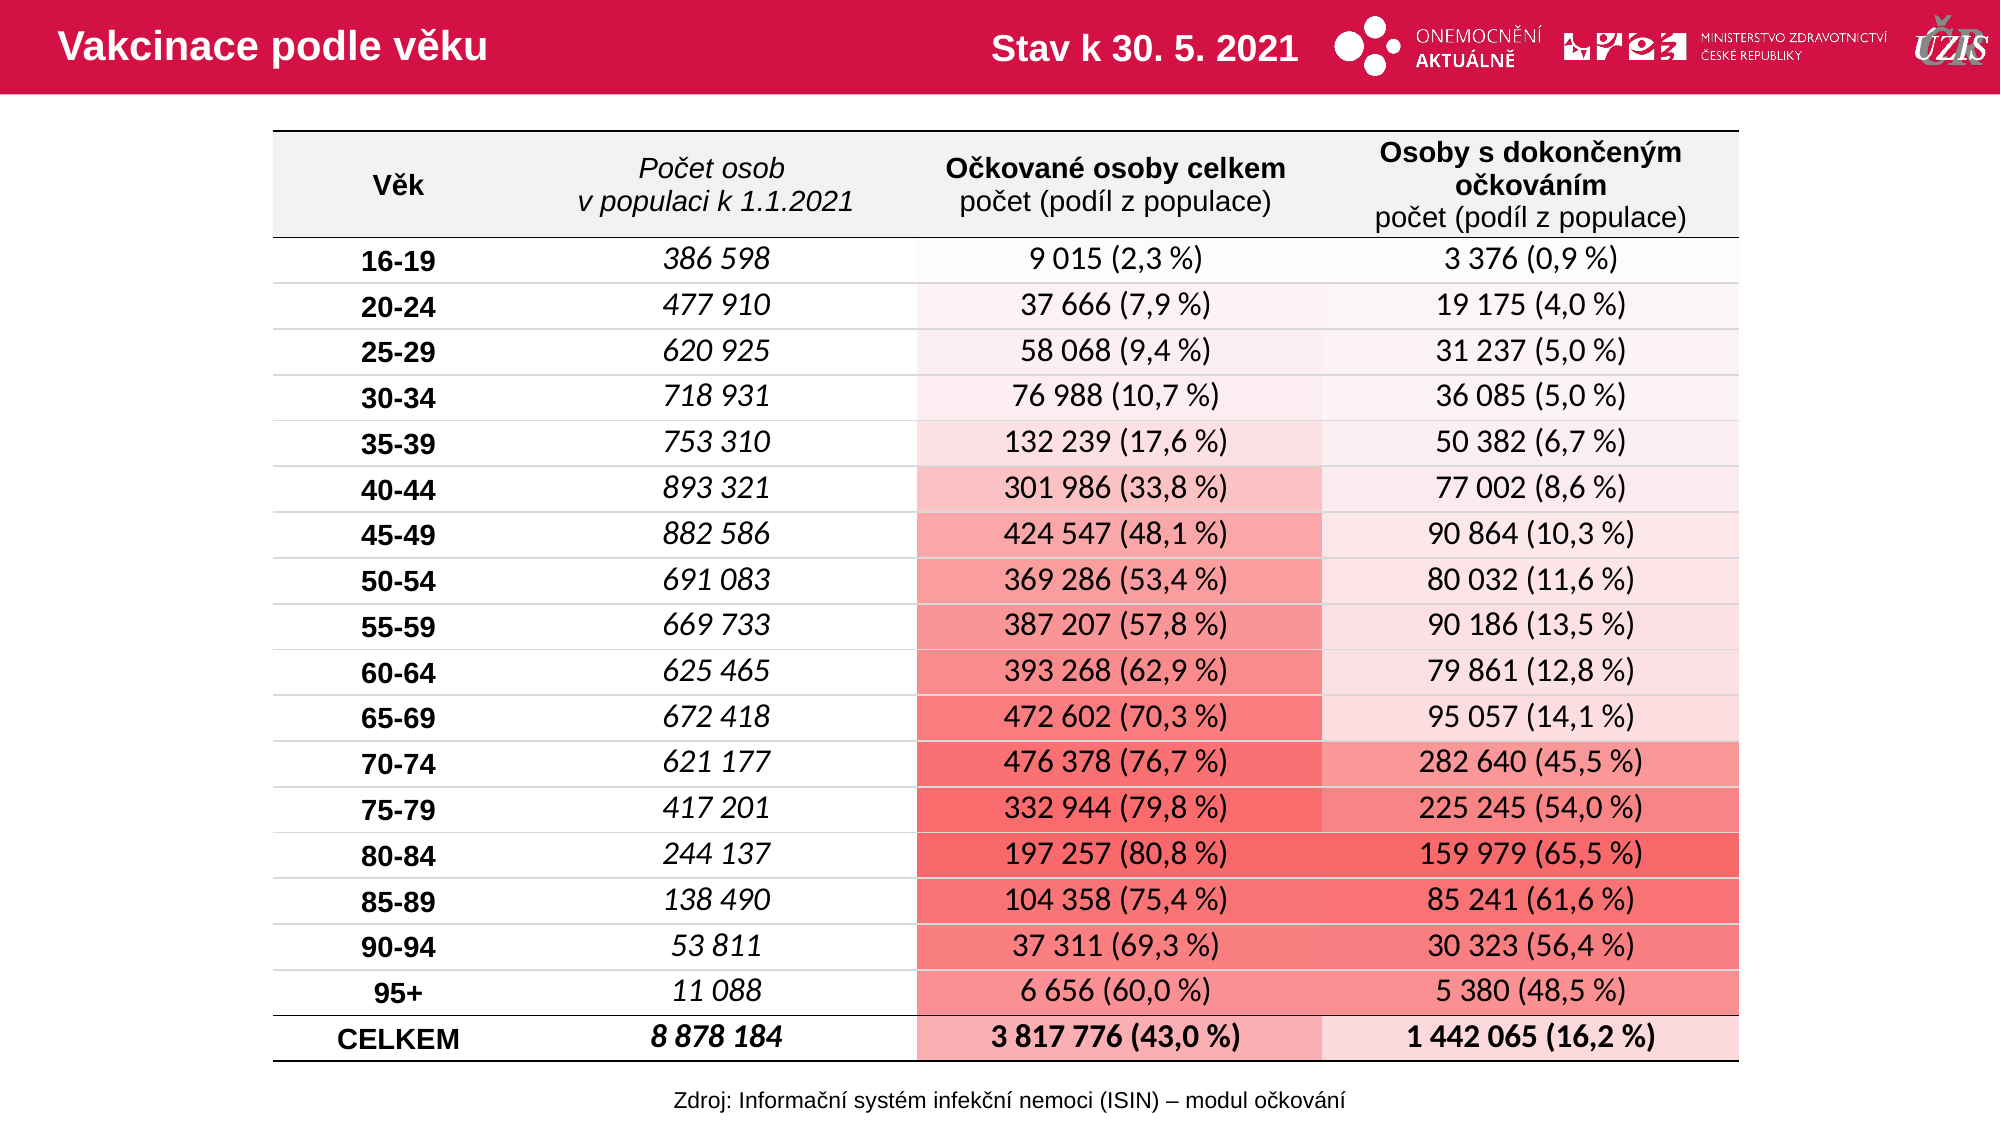

# Vakcinace podle věku
Stav k 30. 5. 2021
| Věk | Počet osob v populaci k 1.1.2021 | Očkované osoby celkem počet (podíl z populace) | Osoby s dokončeným očkováním počet (podíl z populace) |
| --- | --- | --- | --- |
| 16-19 | 386 598 | 9 015 (2,3 %) | 3 376 (0,9 %) |
| 20-24 | 477 910 | 37 666 (7,9 %) | 19 175 (4,0 %) |
| 25-29 | 620 925 | 58 068 (9,4 %) | 31 237 (5,0 %) |
| 30-34 | 718 931 | 76 988 (10,7 %) | 36 085 (5,0 %) |
| 35-39 | 753 310 | 132 239 (17,6 %) | 50 382 (6,7 %) |
| 40-44 | 893 321 | 301 986 (33,8 %) | 77 002 (8,6 %) |
| 45-49 | 882 586 | 424 547 (48,1 %) | 90 864 (10,3 %) |
| 50-54 | 691 083 | 369 286 (53,4 %) | 80 032 (11,6 %) |
| 55-59 | 669 733 | 387 207 (57,8 %) | 90 186 (13,5 %) |
| 60-64 | 625 465 | 393 268 (62,9 %) | 79 861 (12,8 %) |
| 65-69 | 672 418 | 472 602 (70,3 %) | 95 057 (14,1 %) |
| 70-74 | 621 177 | 476 378 (76,7 %) | 282 640 (45,5 %) |
| 75-79 | 417 201 | 332 944 (79,8 %) | 225 245 (54,0 %) |
| 80-84 | 244 137 | 197 257 (80,8 %) | 159 979 (65,5 %) |
| 85-89 | 138 490 | 104 358 (75,4 %) | 85 241 (61,6 %) |
| 90-94 | 53 811 | 37 311 (69,3 %) | 30 323 (56,4 %) |
| 95+ | 11 088 | 6 656 (60,0 %) | 5 380 (48,5 %) |
| CELKEM | 8 878 184 | 3 817 776 (43,0 %) | 1 442 065 (16,2 %) |
|  |  |
| --- | --- |
|  |  |
|  |  |
|  |  |
|  |  |
|  |  |
|  |  |
|  |  |
|  |  |
|  |  |
|  |  |
|  |  |
|  |  |
|  |  |
|  |  |
|  |  |
|  |  |
|  |  |
Zdroj: Informační systém infekční nemoci (ISIN) – modul očkování